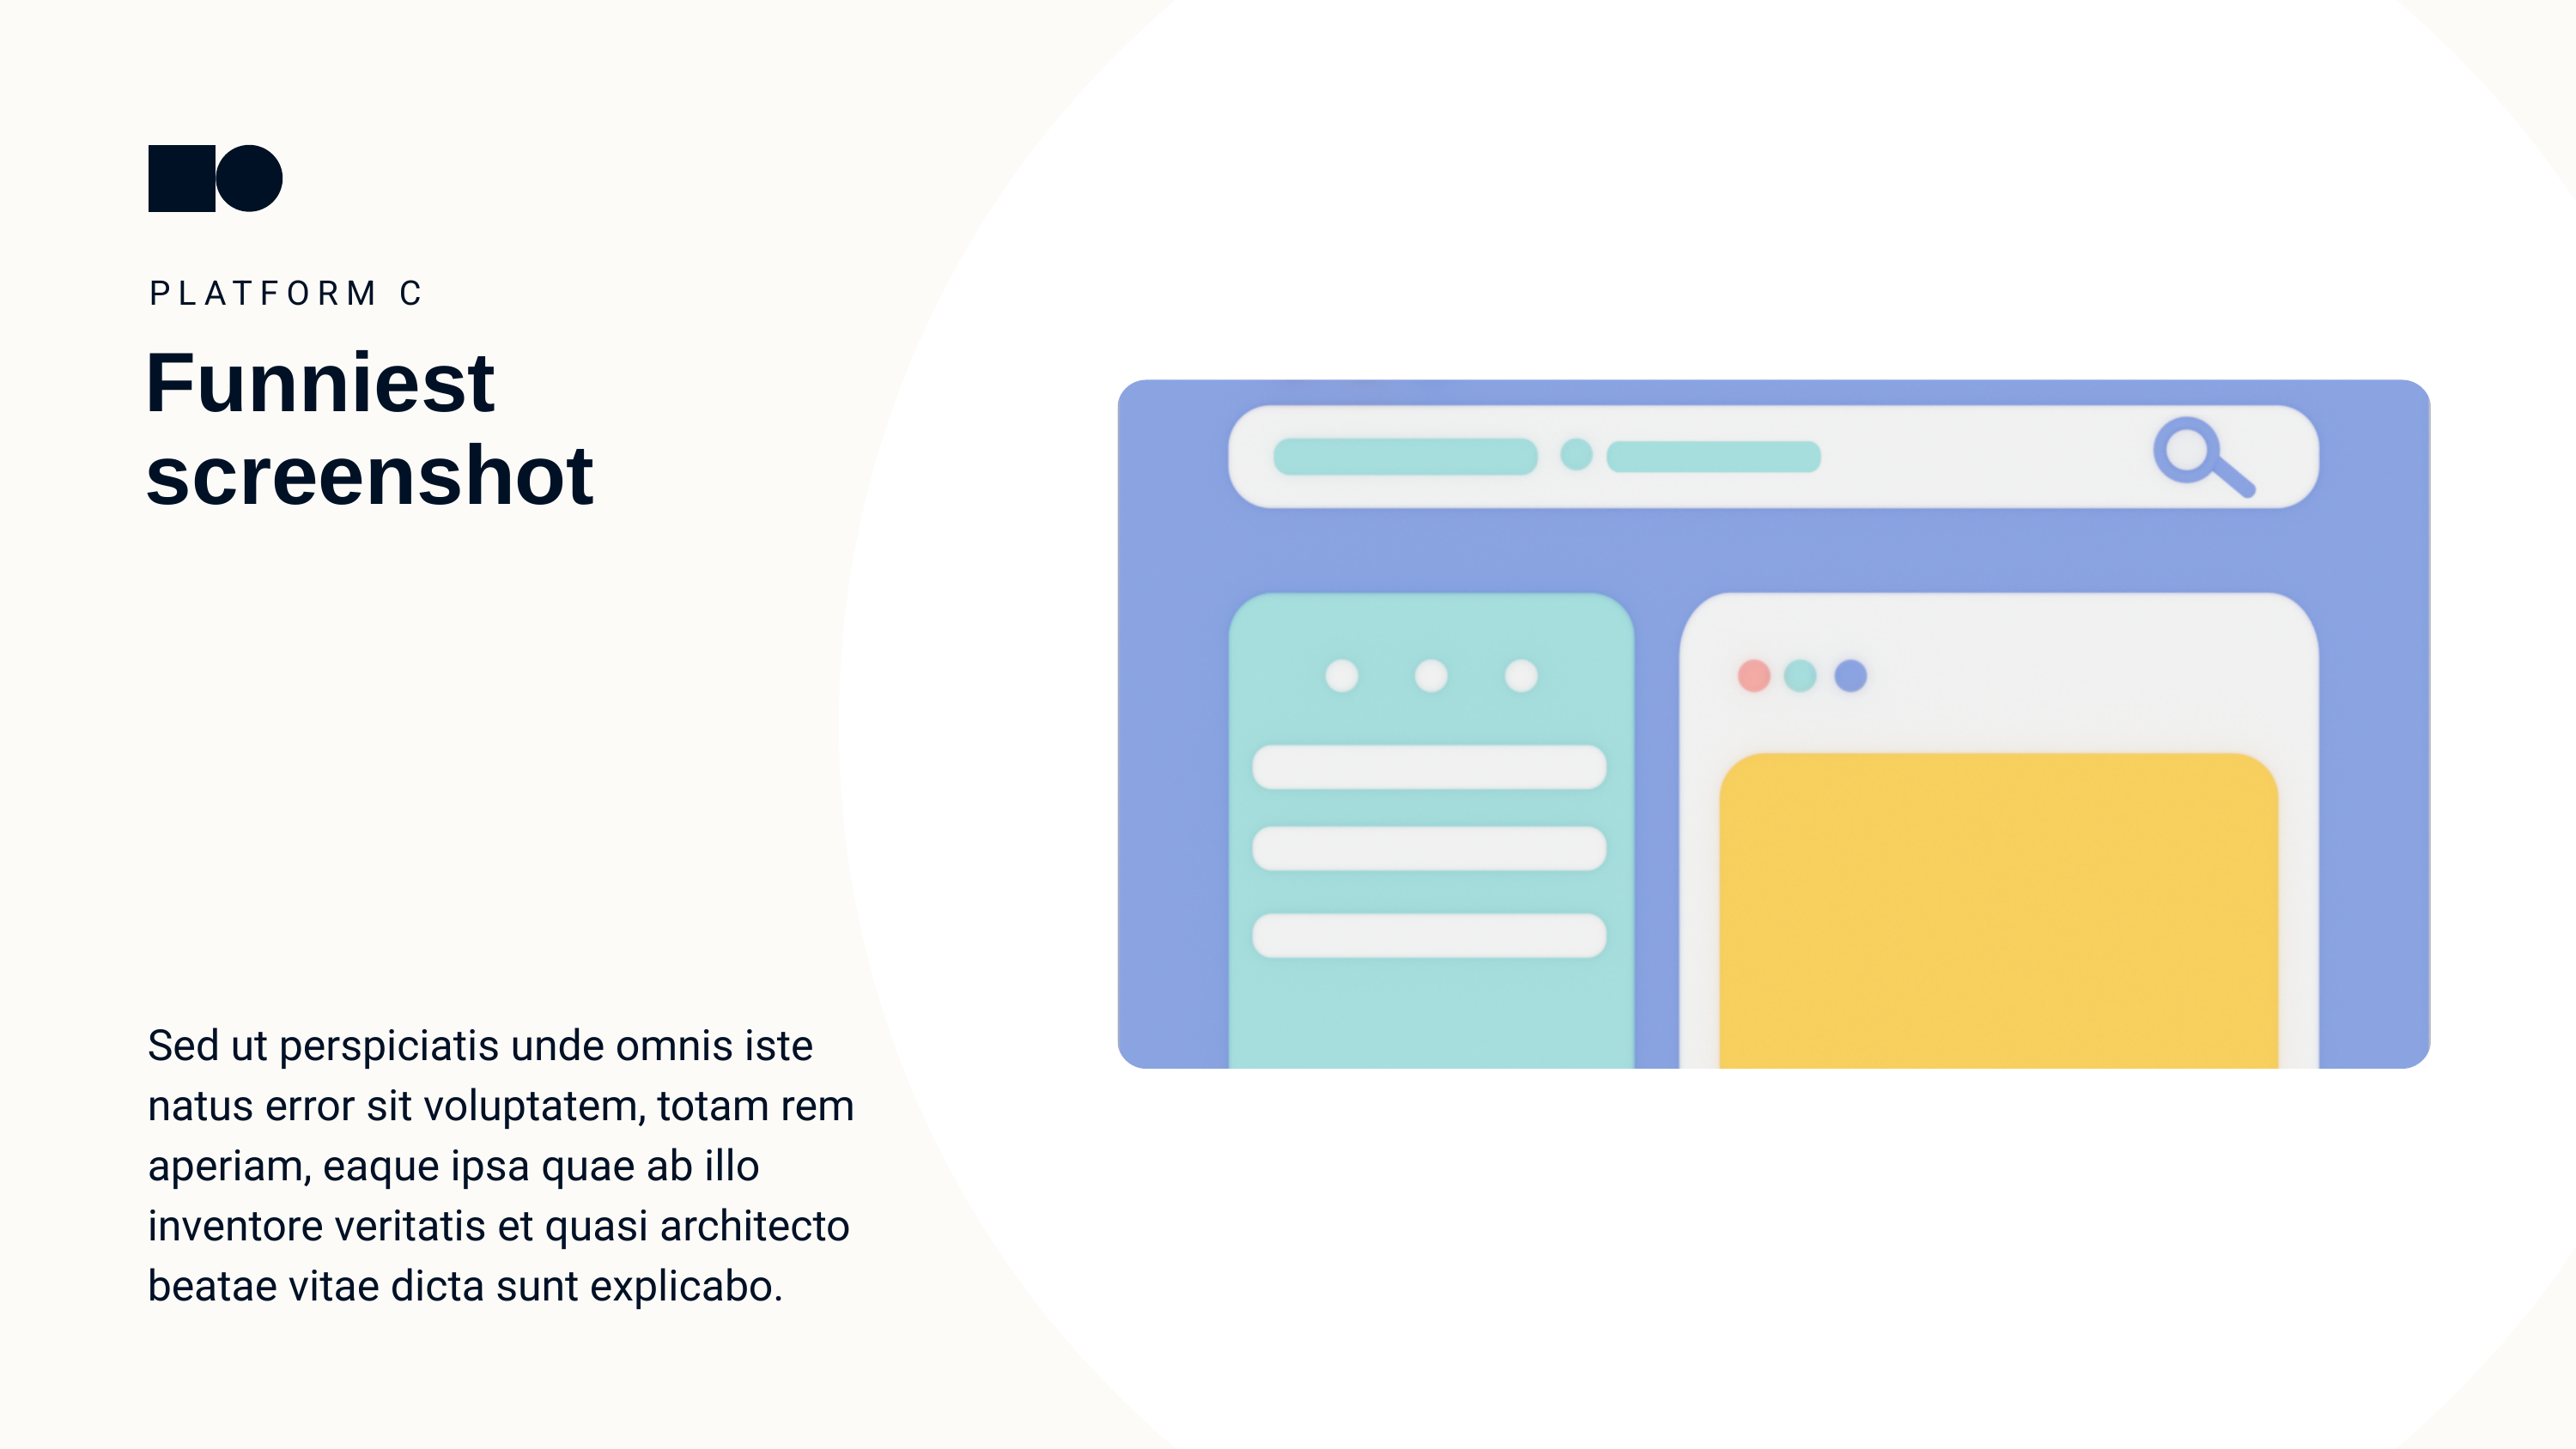

PLATFORM C
Funniest screenshot

Sed ut perspiciatis unde omnis iste natus error sit voluptatem, totam rem aperiam, eaque ipsa quae ab illo inventore veritatis et quasi architecto beatae vitae dicta sunt explicabo.